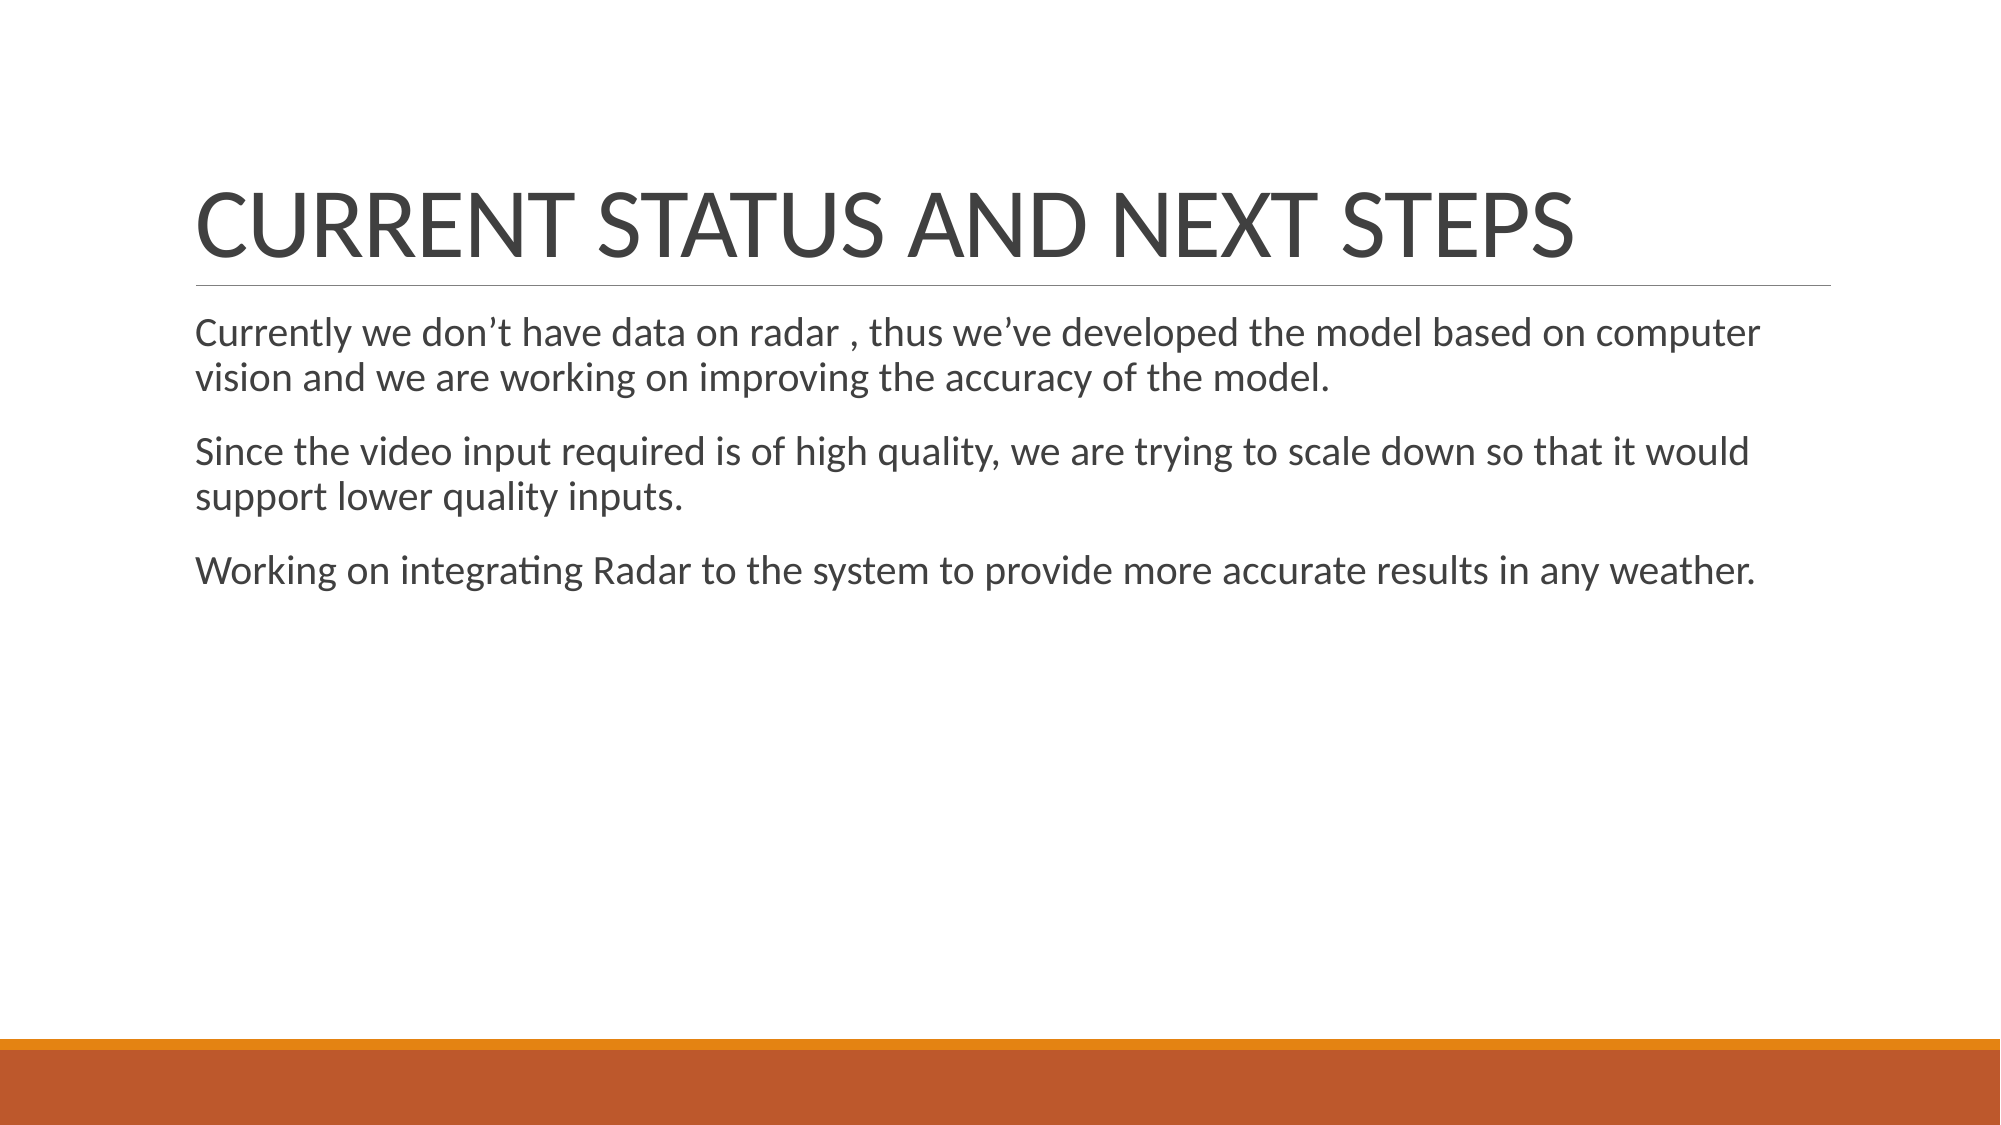

# CURRENT STATUS AND NEXT STEPS
Currently we don’t have data on radar , thus we’ve developed the model based on computer vision and we are working on improving the accuracy of the model.
Since the video input required is of high quality, we are trying to scale down so that it would support lower quality inputs.
Working on integrating Radar to the system to provide more accurate results in any weather.